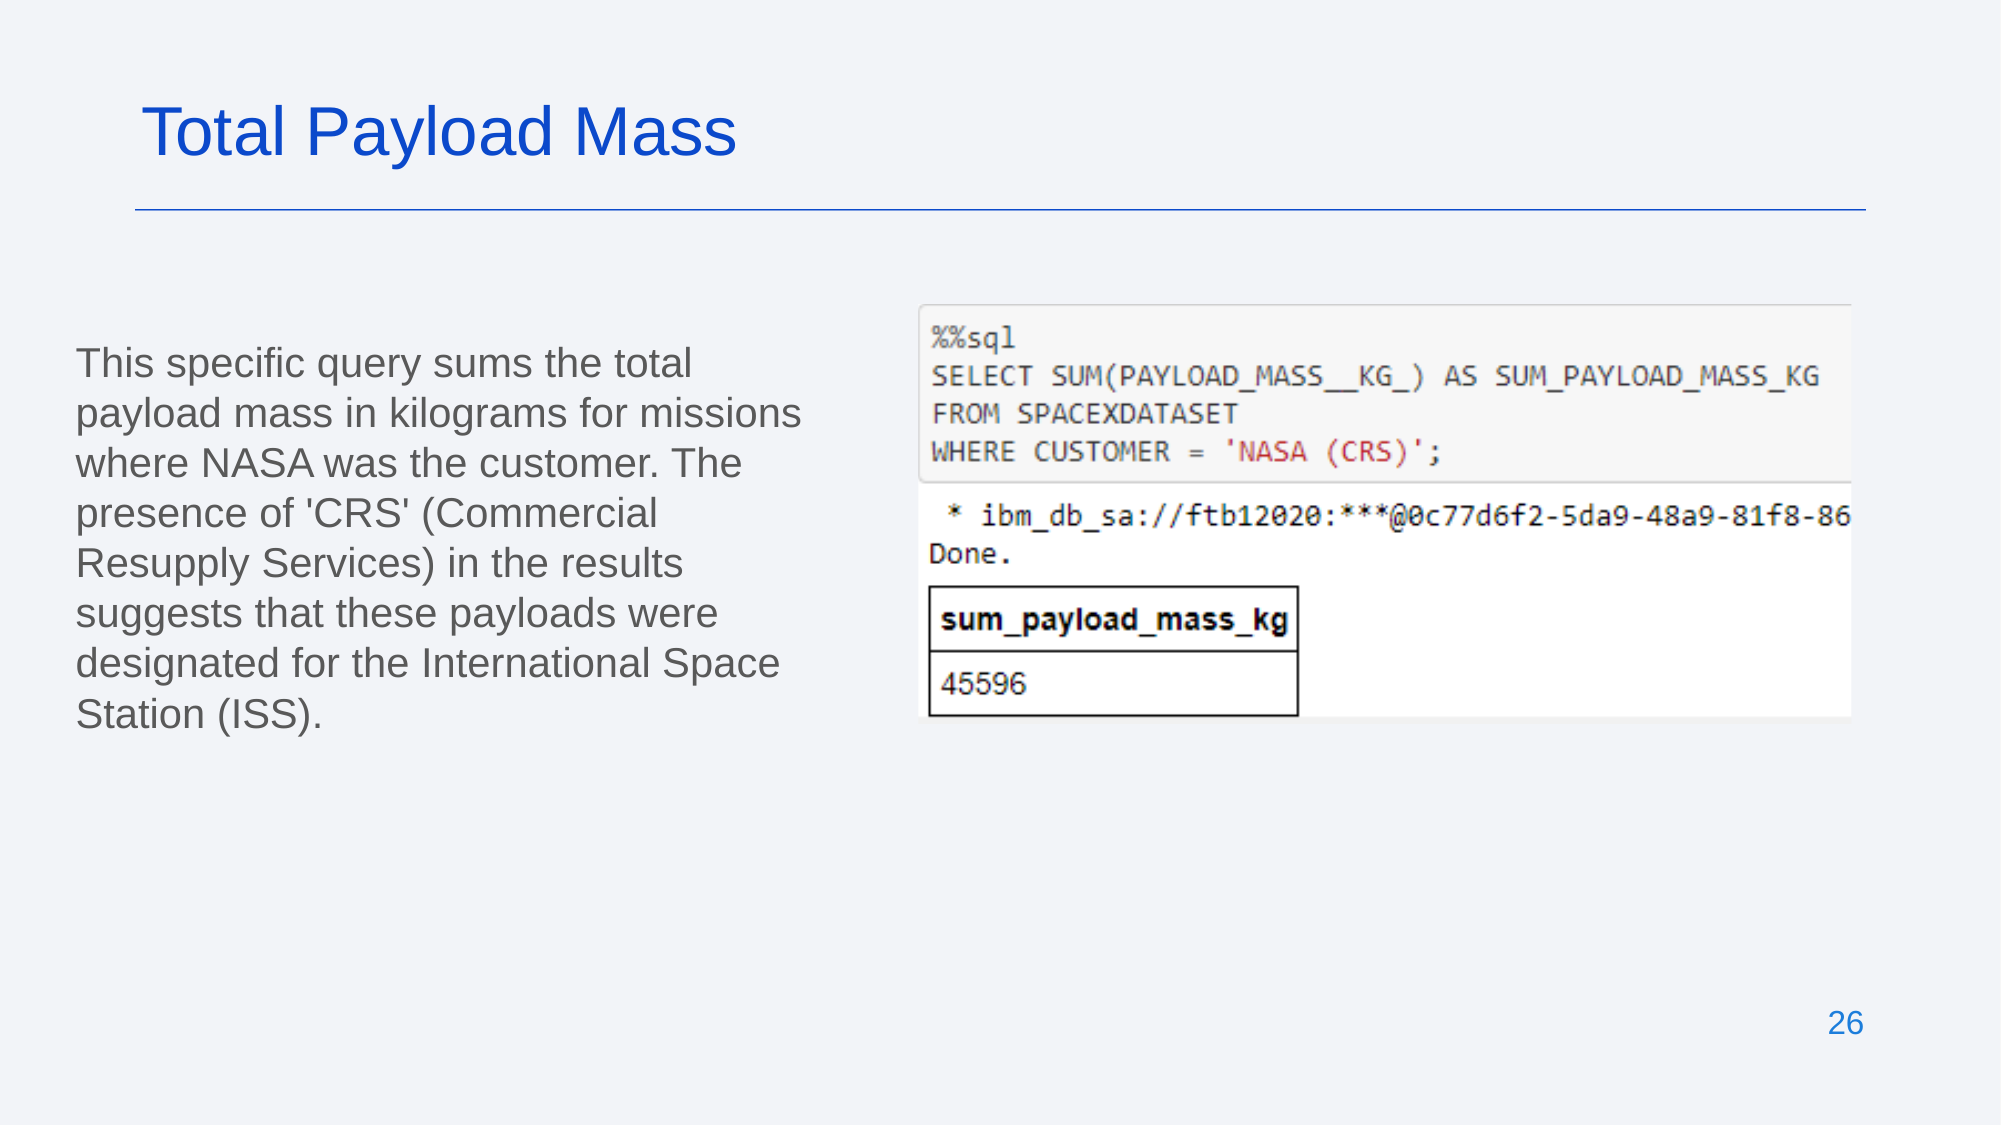

Total Payload Mass

This specific query sums the total payload mass in kilograms for missions where NASA was the customer. The presence of 'CRS' (Commercial Resupply Services) in the results suggests that these payloads were designated for the International Space Station (ISS).
26